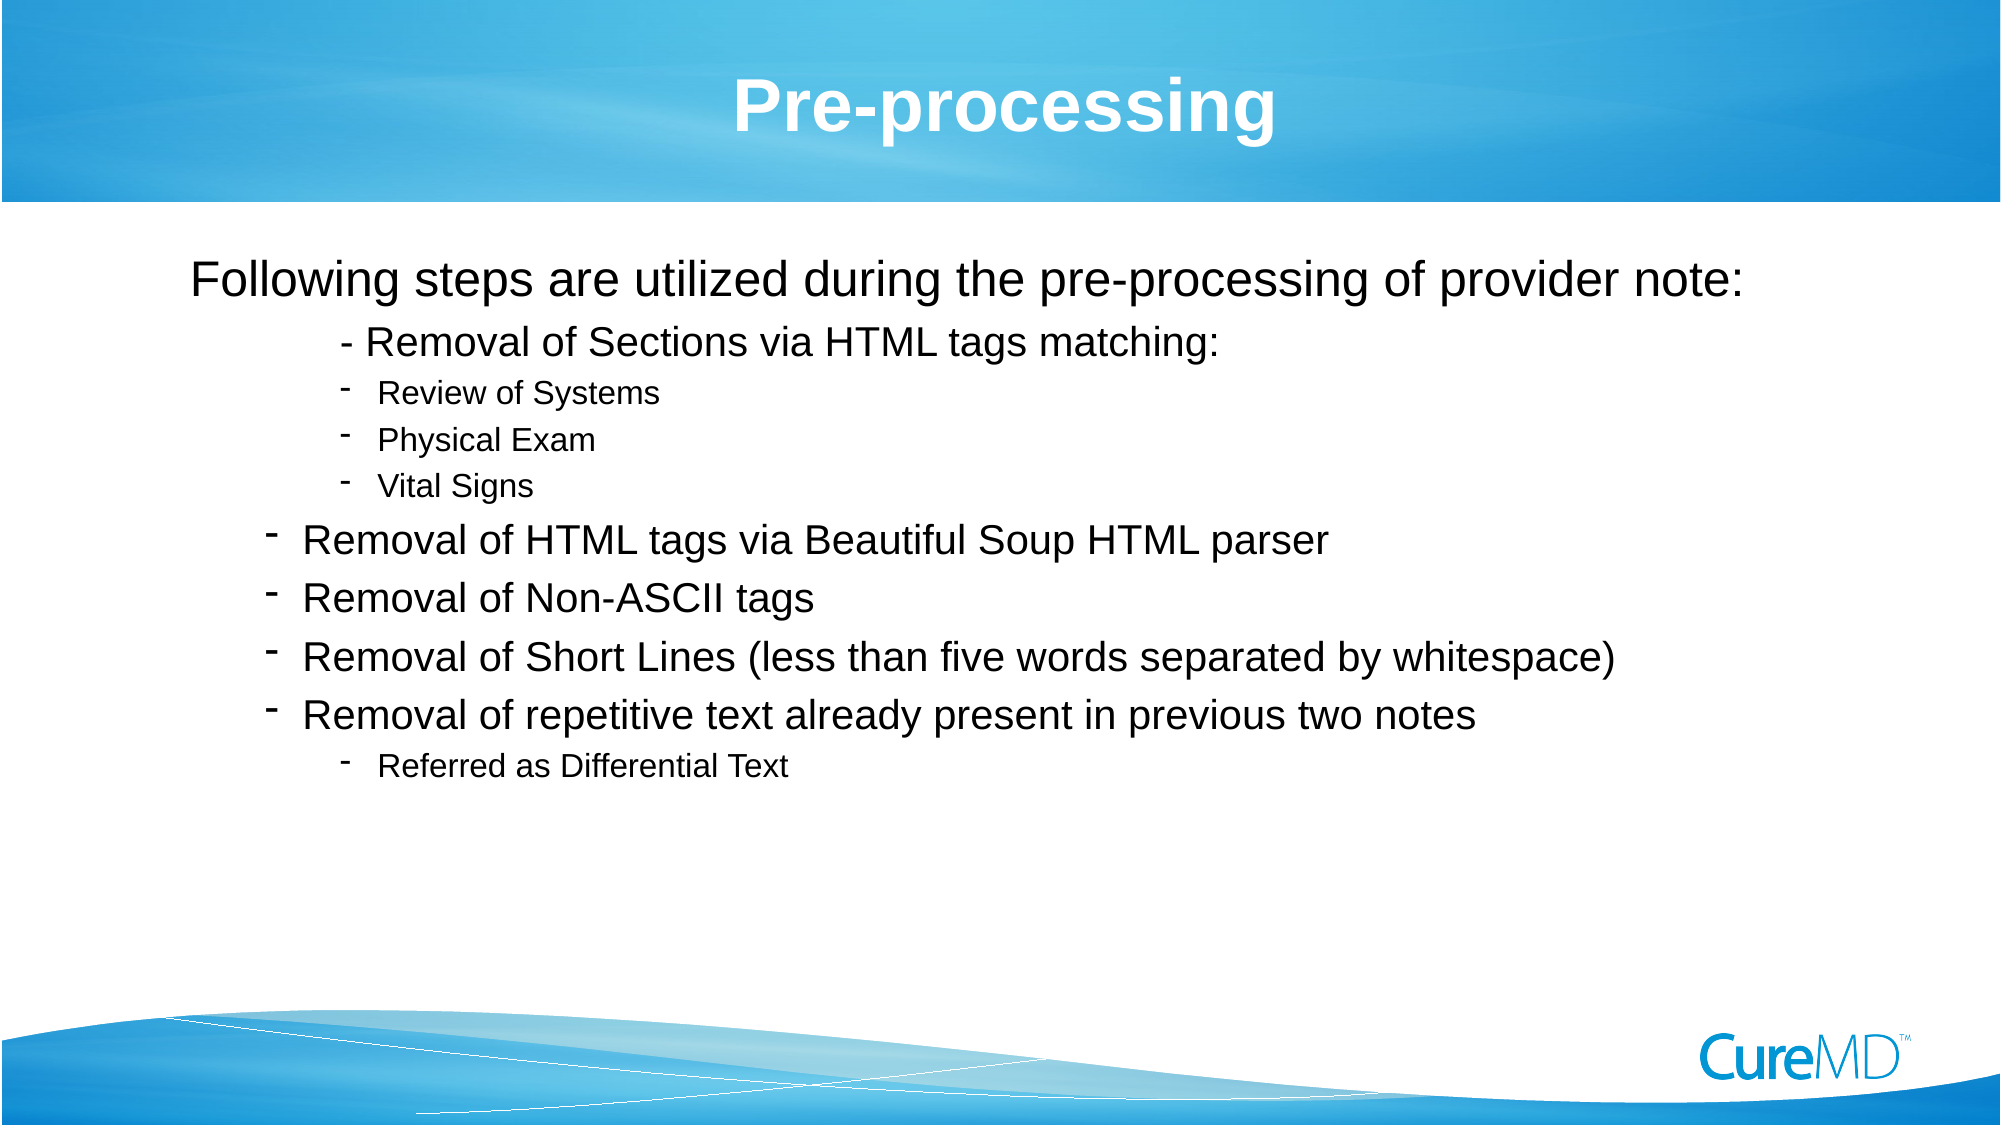

Pre-processing
Following steps are utilized during the pre-processing of provider note:
	- Removal of Sections via HTML tags matching:
Review of Systems
Physical Exam
Vital Signs
Removal of HTML tags via Beautiful Soup HTML parser
Removal of Non-ASCII tags
Removal of Short Lines (less than five words separated by whitespace)
Removal of repetitive text already present in previous two notes
Referred as Differential Text
17